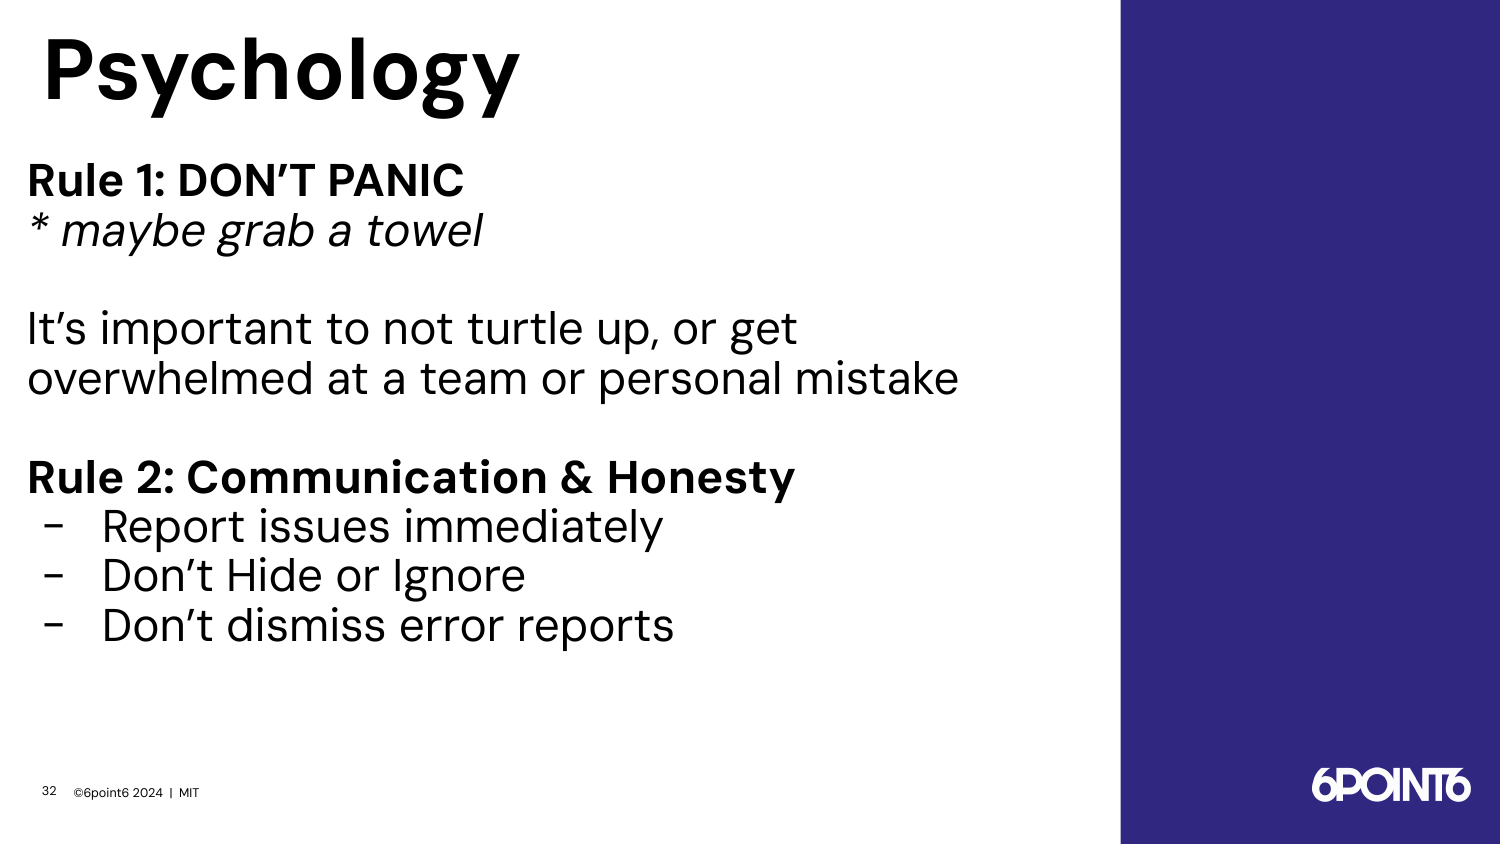

# Psychology
Rule 1: DON’T PANIC
* maybe grab a towel
It’s important to not turtle up, or get overwhelmed at a team or personal mistake

Rule 2: Communication & Honesty
Report issues immediately
Don’t Hide or Ignore
Don’t dismiss error reports
32